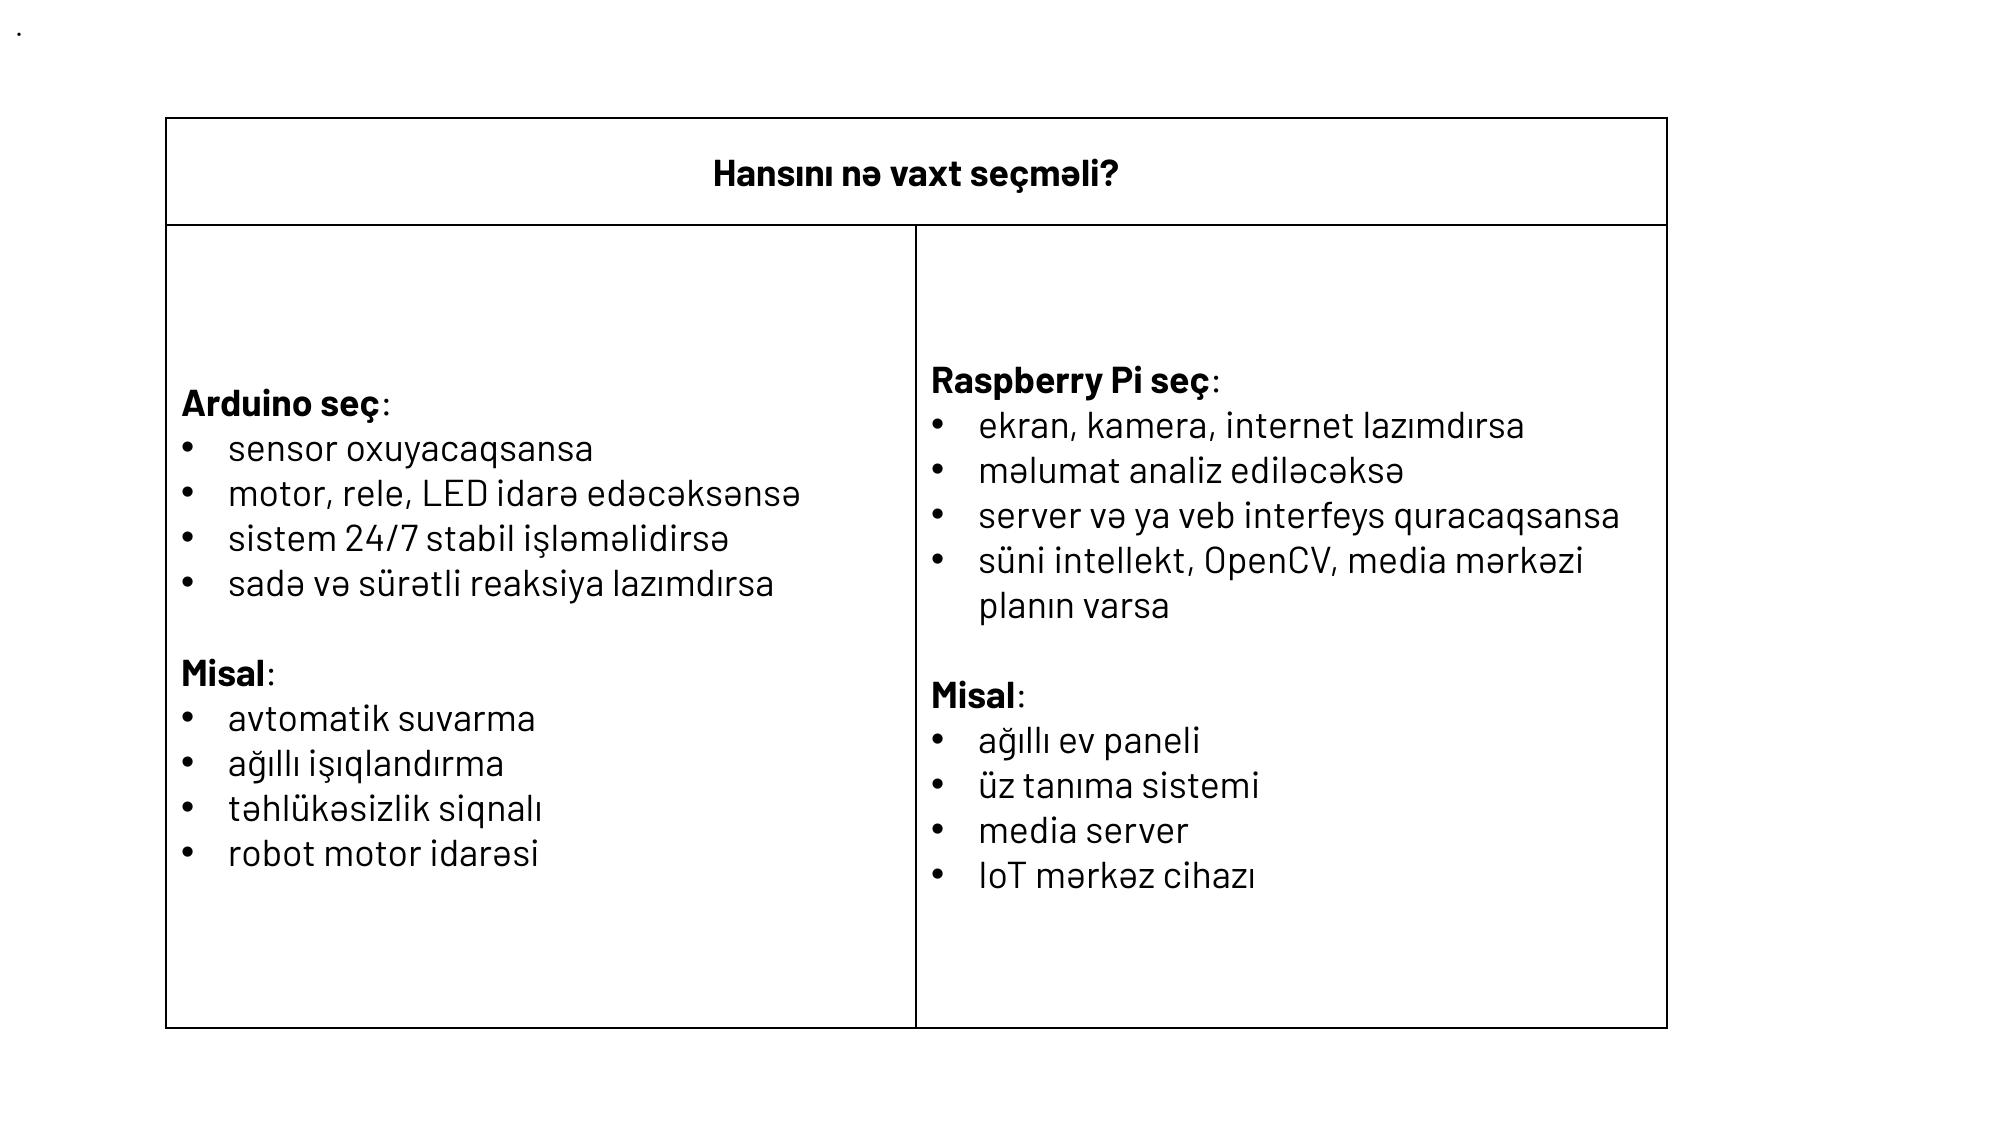

.
| Hansını nə vaxt seçməli? |  |
| --- | --- |
| Arduino seç: sensor oxuyacaqsansa motor, rele, LED idarə edəcəksənsə sistem 24/7 stabil işləməlidirsə sadə və sürətli reaksiya lazımdırsa Misal: avtomatik suvarma ağıllı işıqlandırma təhlükəsizlik siqnalı robot motor idarəsi | Raspberry Pi seç: ekran, kamera, internet lazımdırsa məlumat analiz ediləcəksə server və ya veb interfeys quracaqsansa süni intellekt, OpenCV, media mərkəzi planın varsa Misal: ağıllı ev paneli üz tanıma sistemi media server IoT mərkəz cihazı |